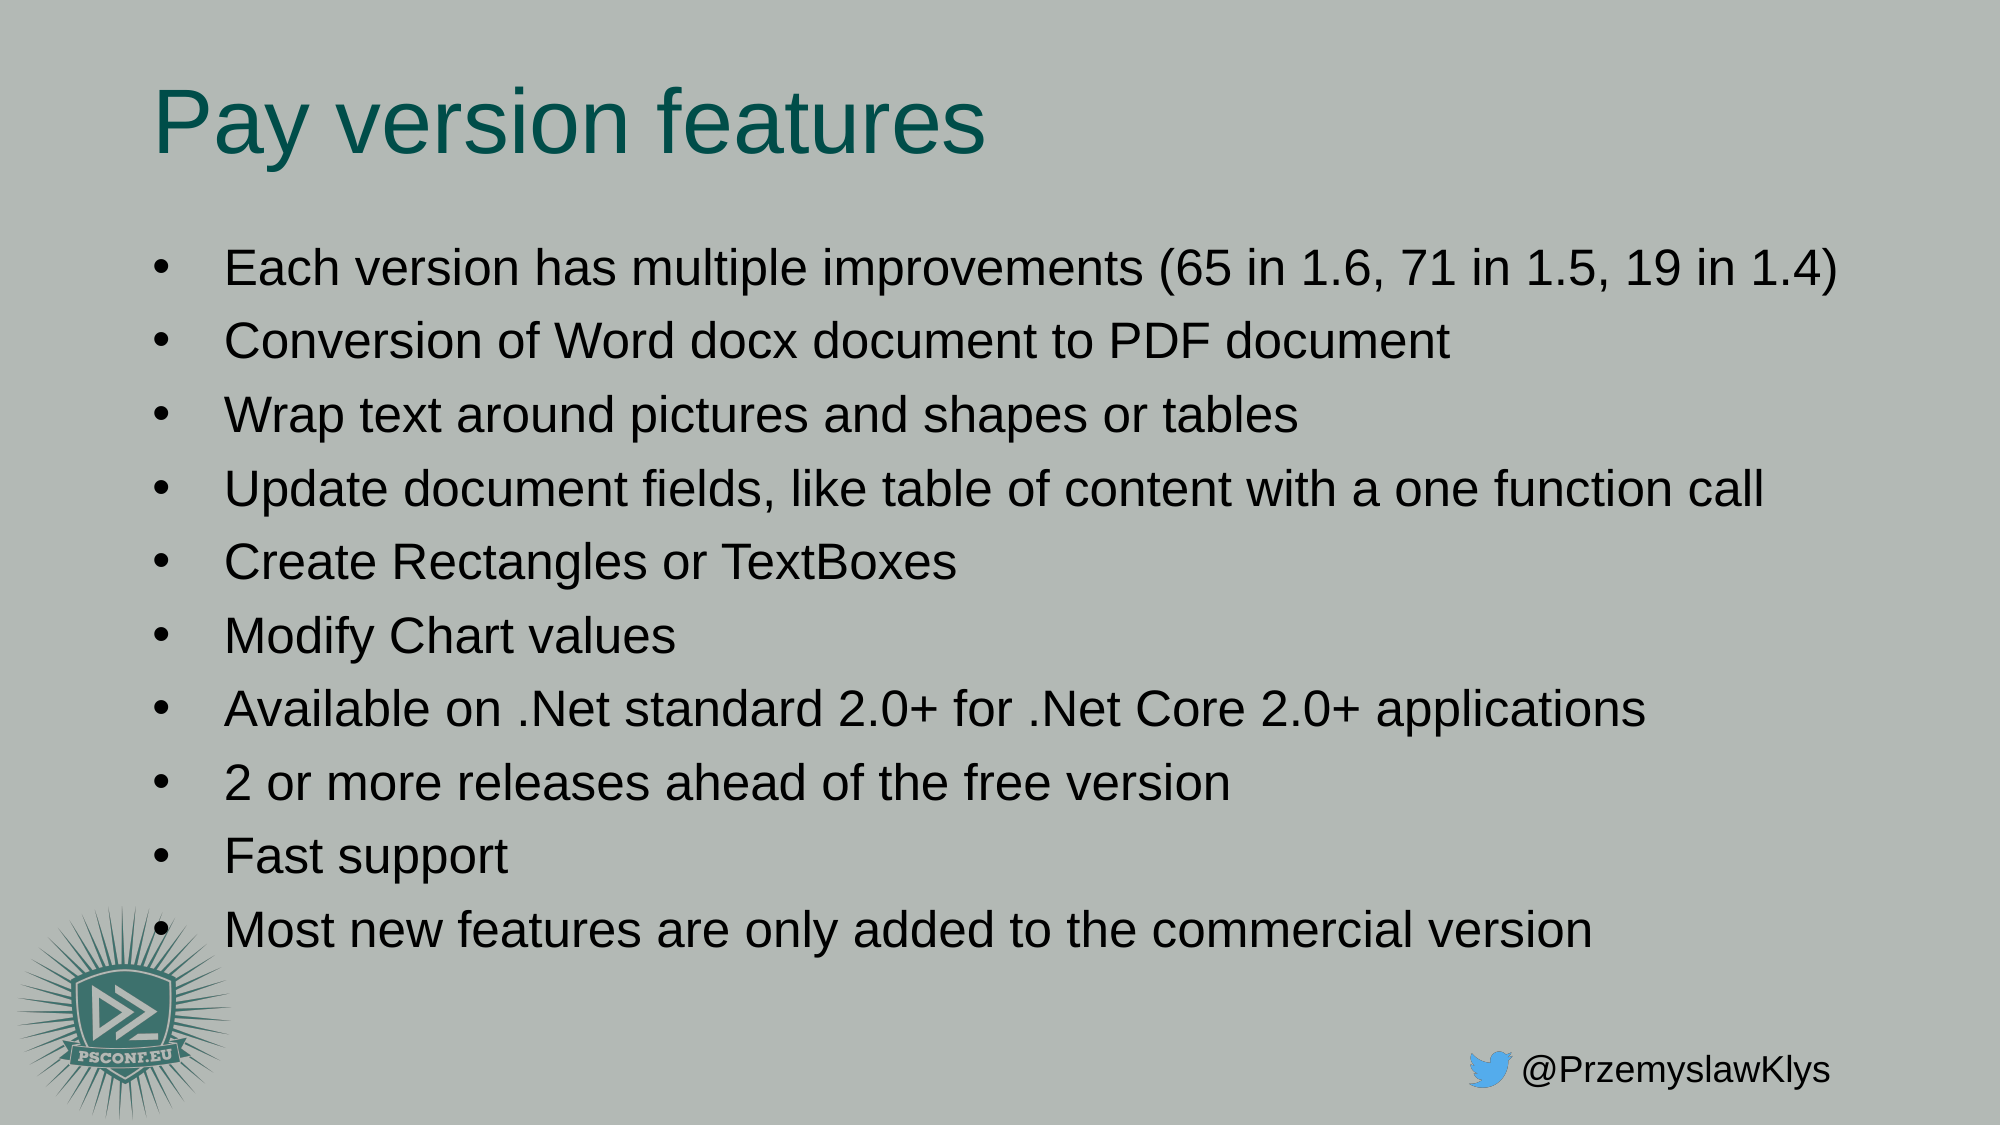

# Pay version features
Each version has multiple improvements (65 in 1.6, 71 in 1.5, 19 in 1.4)
Conversion of Word docx document to PDF document
Wrap text around pictures and shapes or tables
Update document fields, like table of content with a one function call
Create Rectangles or TextBoxes
Modify Chart values
Available on .Net standard 2.0+ for .Net Core 2.0+ applications
2 or more releases ahead of the free version
Fast support
Most new features are only added to the commercial version

@PrzemyslawKlys